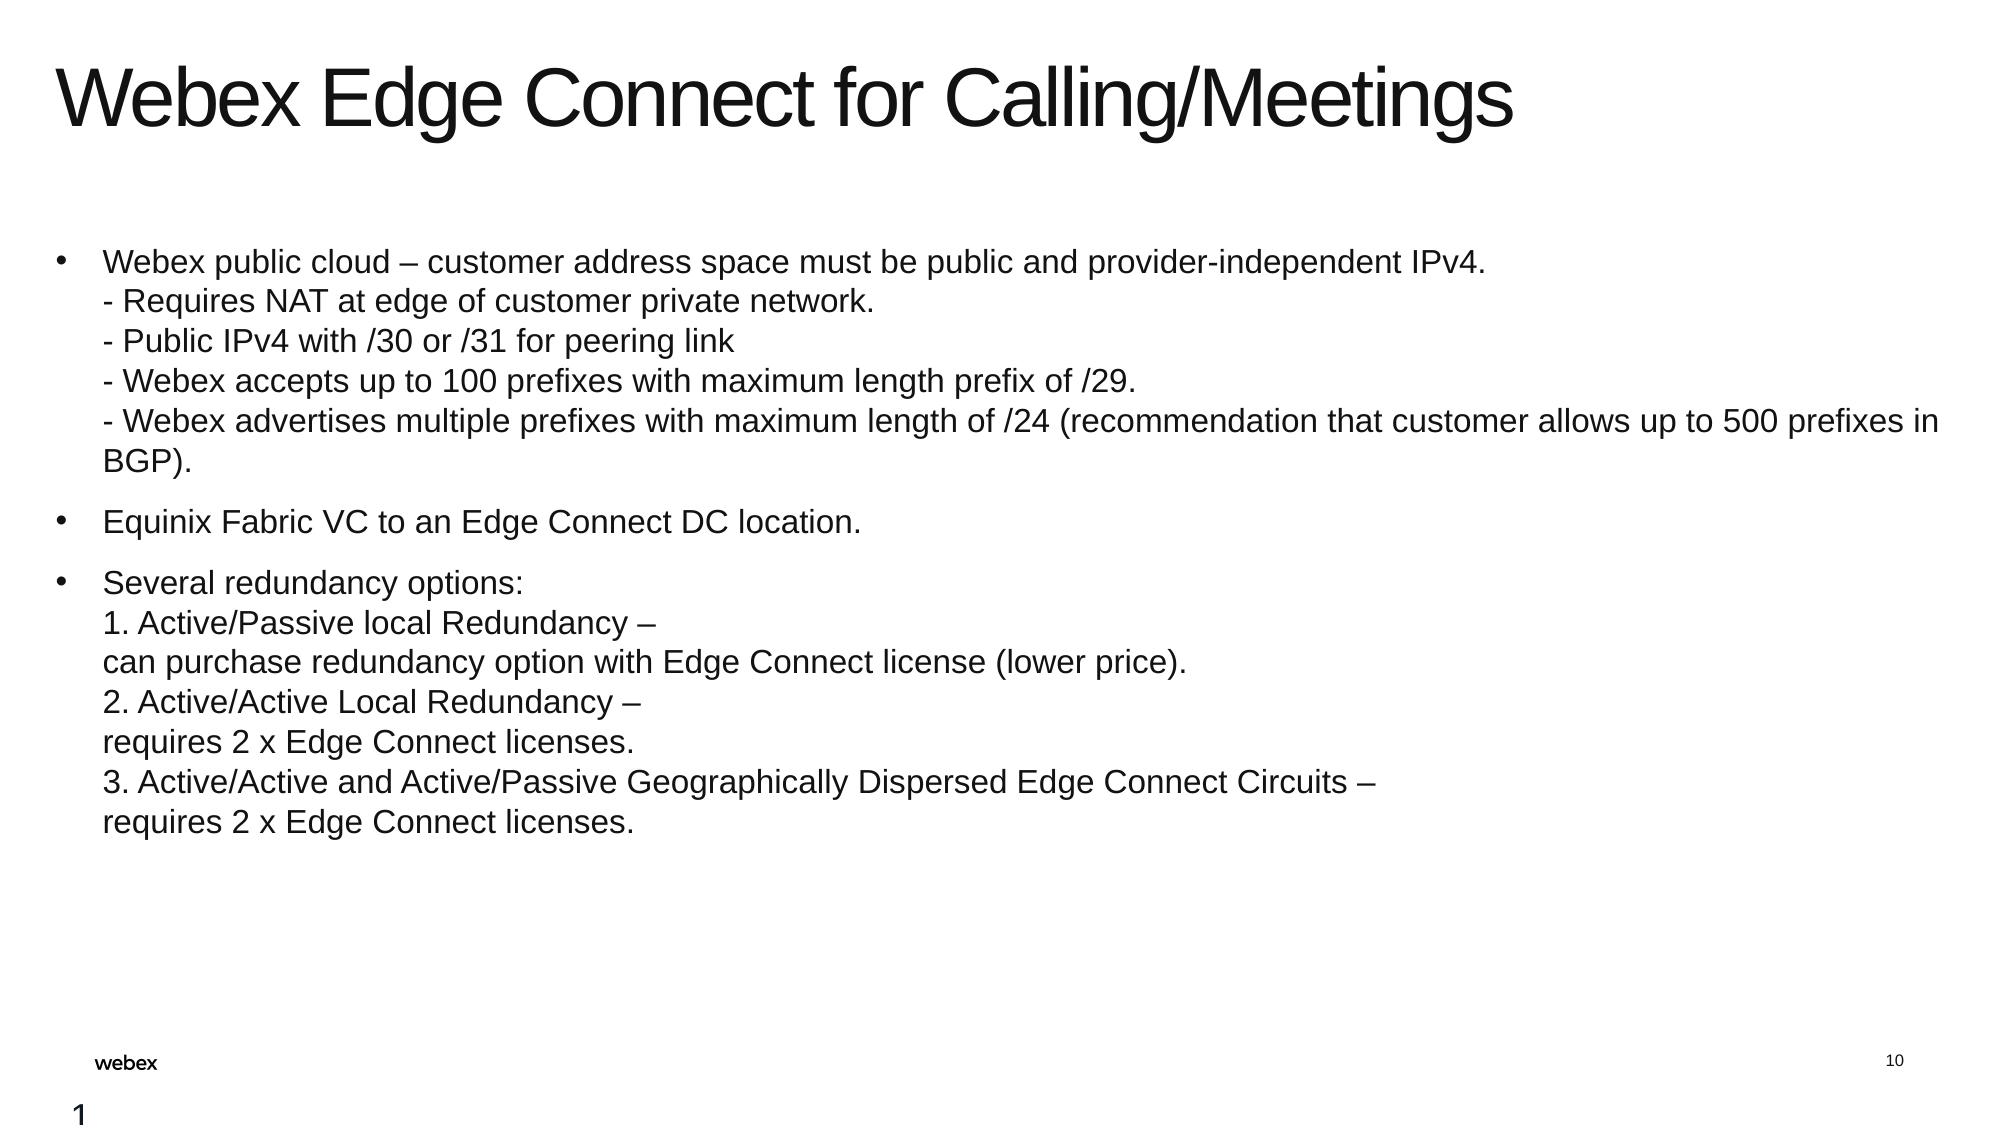

# Webex Edge Connect for Calling/Meetings
Webex public cloud – customer address space must be public and provider-independent IPv4.
- Requires NAT at edge of customer private network.
- Public IPv4 with /30 or /31 for peering link
- Webex accepts up to 100 prefixes with maximum length prefix of /29.
- Webex advertises multiple prefixes with maximum length of /24 (recommendation that customer allows up to 500 prefixes in BGP).
Equinix Fabric VC to an Edge Connect DC location.
Several redundancy options:
1. Active/Passive local Redundancy –
can purchase redundancy option with Edge Connect license (lower price).
2. Active/Active Local Redundancy –
requires 2 x Edge Connect licenses.
3. Active/Active and Active/Passive Geographically Dispersed Edge Connect Circuits –
requires 2 x Edge Connect licenses.

10